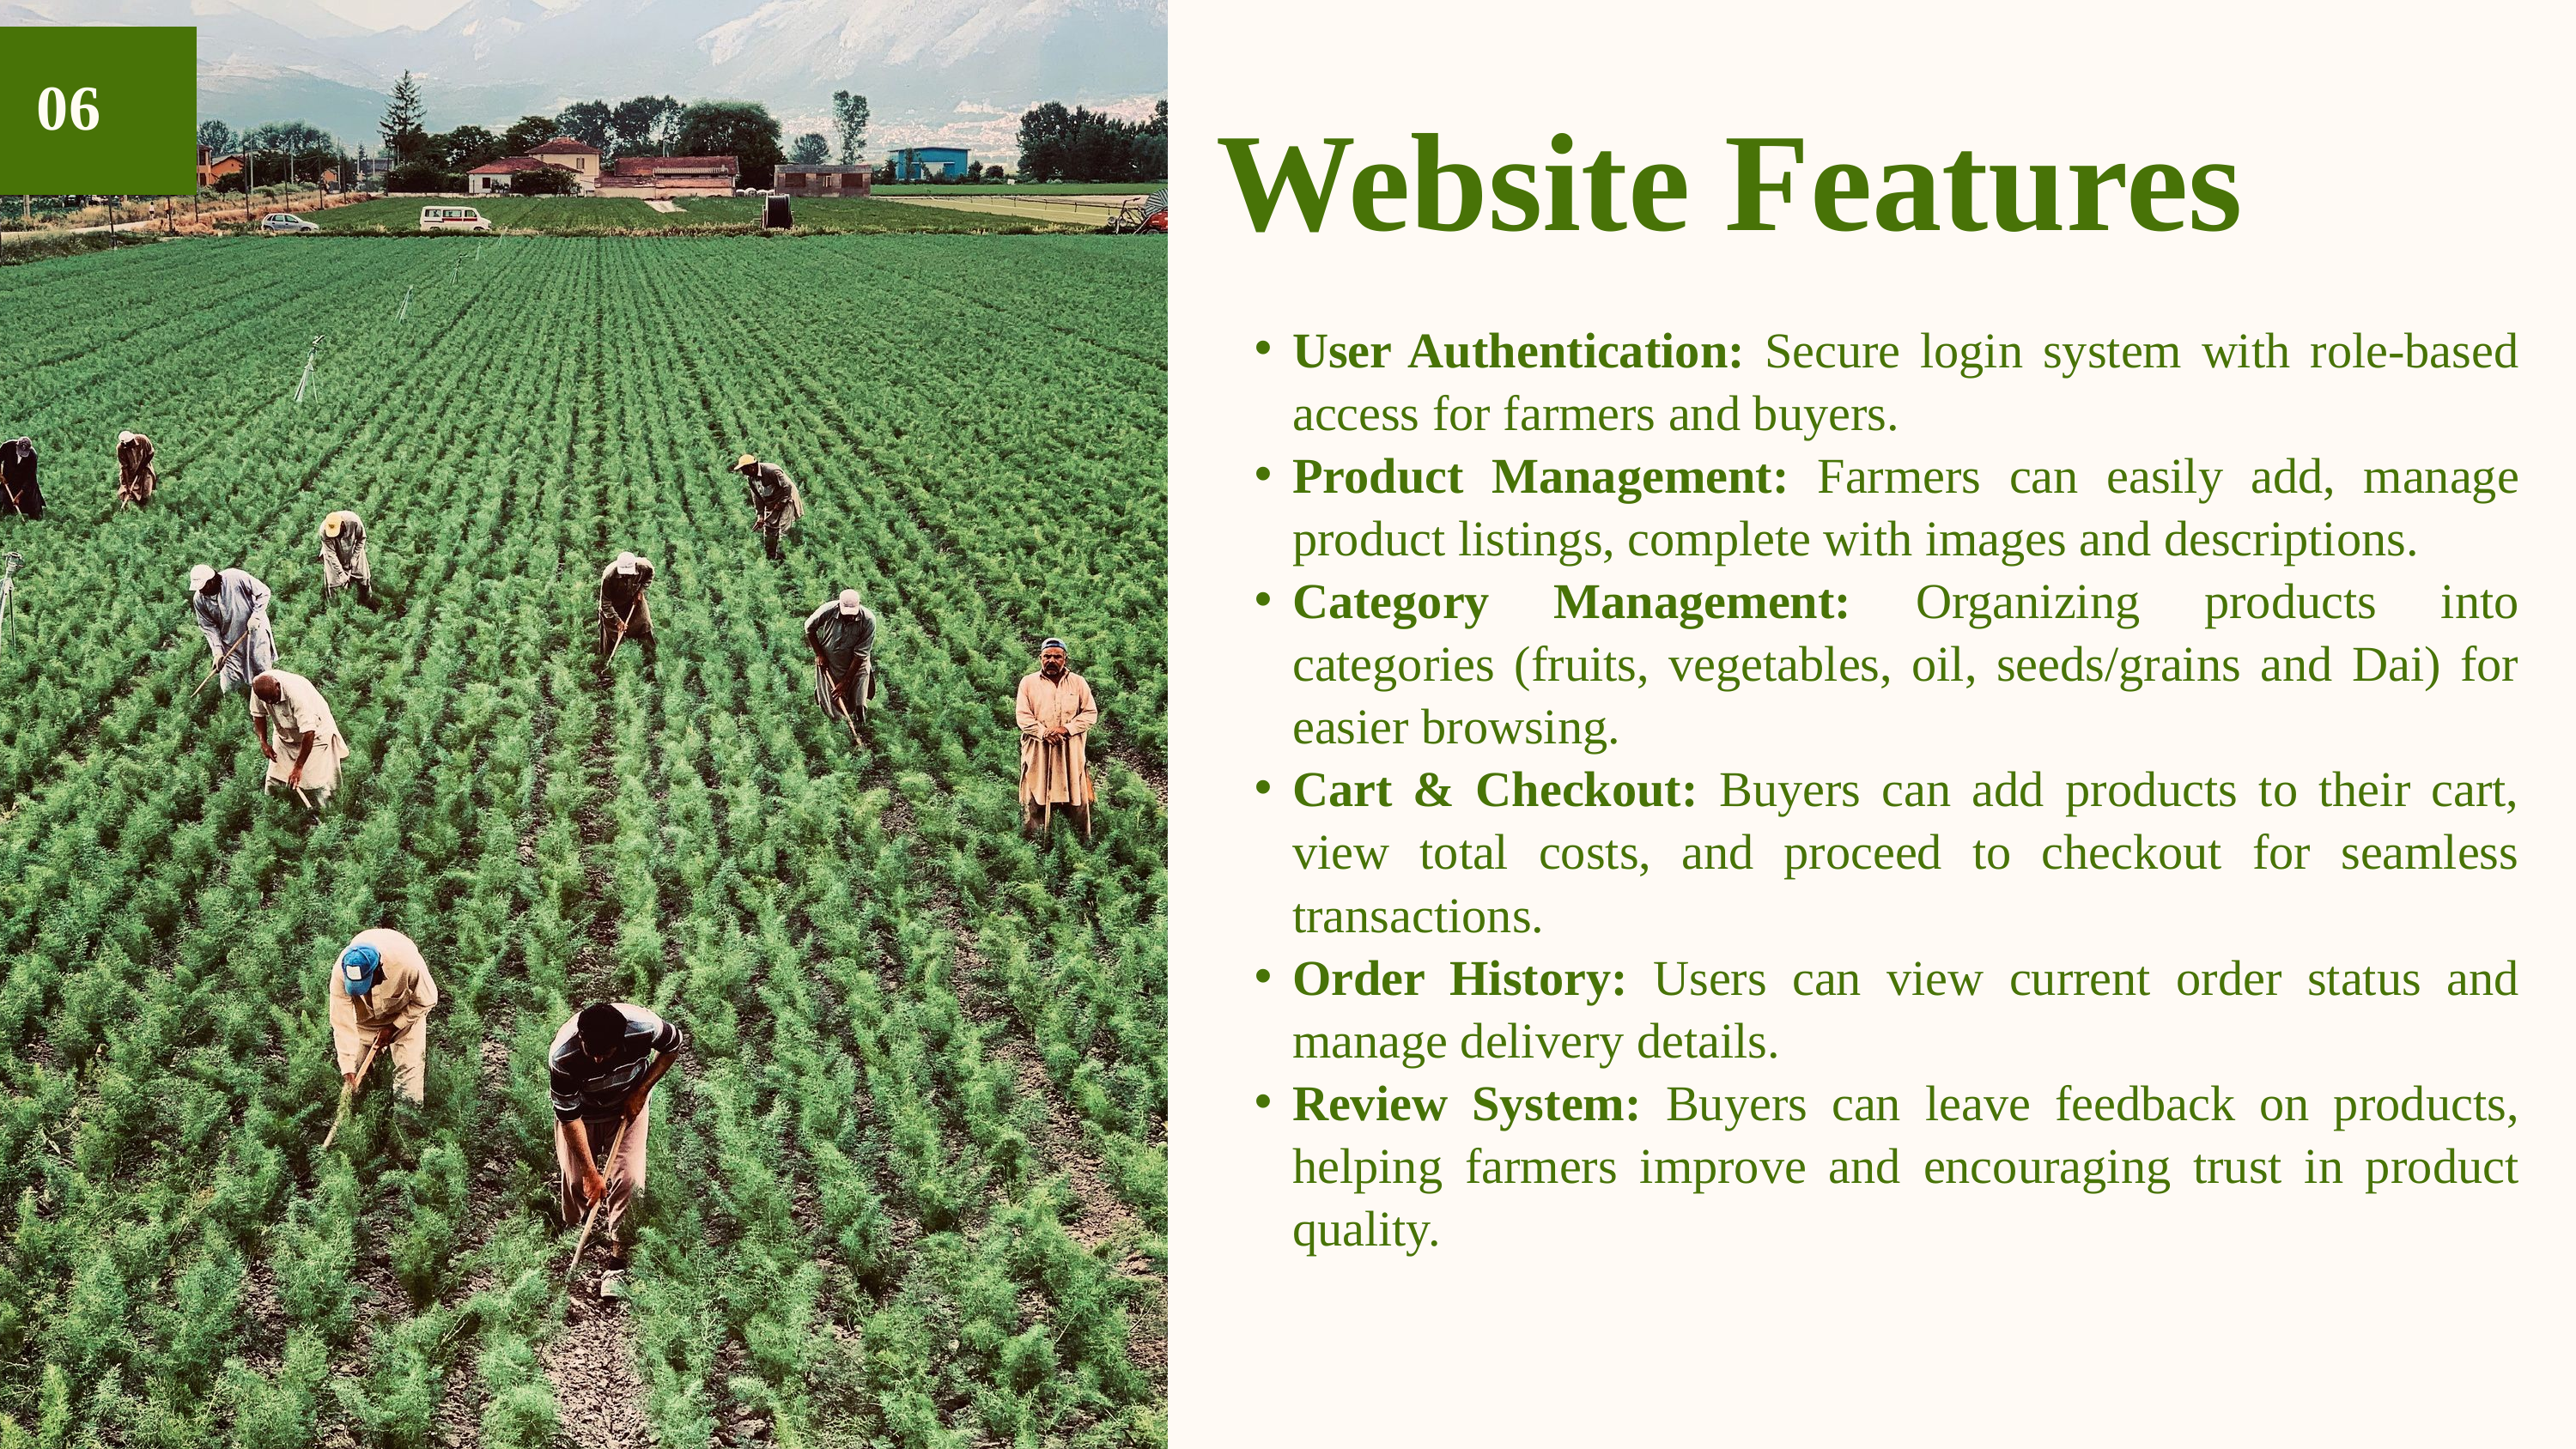

06
Website Features
User Authentication: Secure login system with role-based access for farmers and buyers.
Product Management: Farmers can easily add, manage product listings, complete with images and descriptions.
Category Management: Organizing products into categories (fruits, vegetables, oil, seeds/grains and Dai) for easier browsing.
Cart & Checkout: Buyers can add products to their cart, view total costs, and proceed to checkout for seamless transactions.
Order History: Users can view current order status and manage delivery details.
Review System: Buyers can leave feedback on products, helping farmers improve and encouraging trust in product quality.